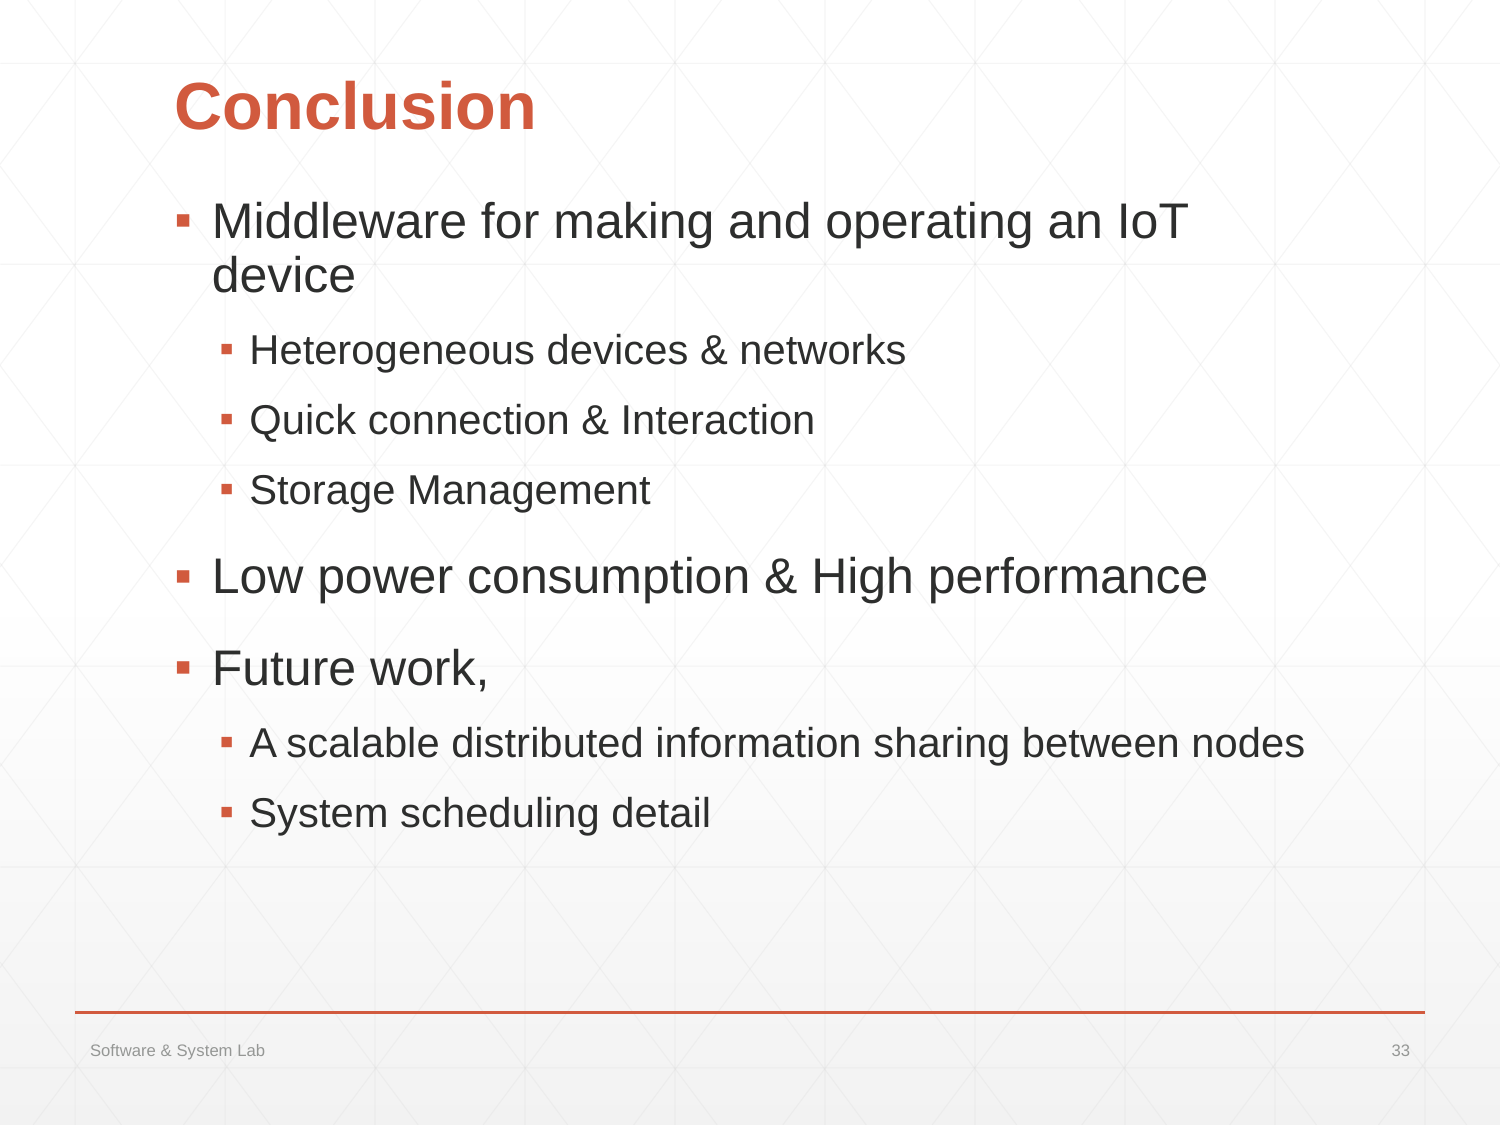

# Conclusion
Middleware for making and operating an IoT device
Heterogeneous devices & networks
Quick connection & Interaction
Storage Management
Low power consumption & High performance
Future work,
A scalable distributed information sharing between nodes
System scheduling detail

Software & System Lab

33